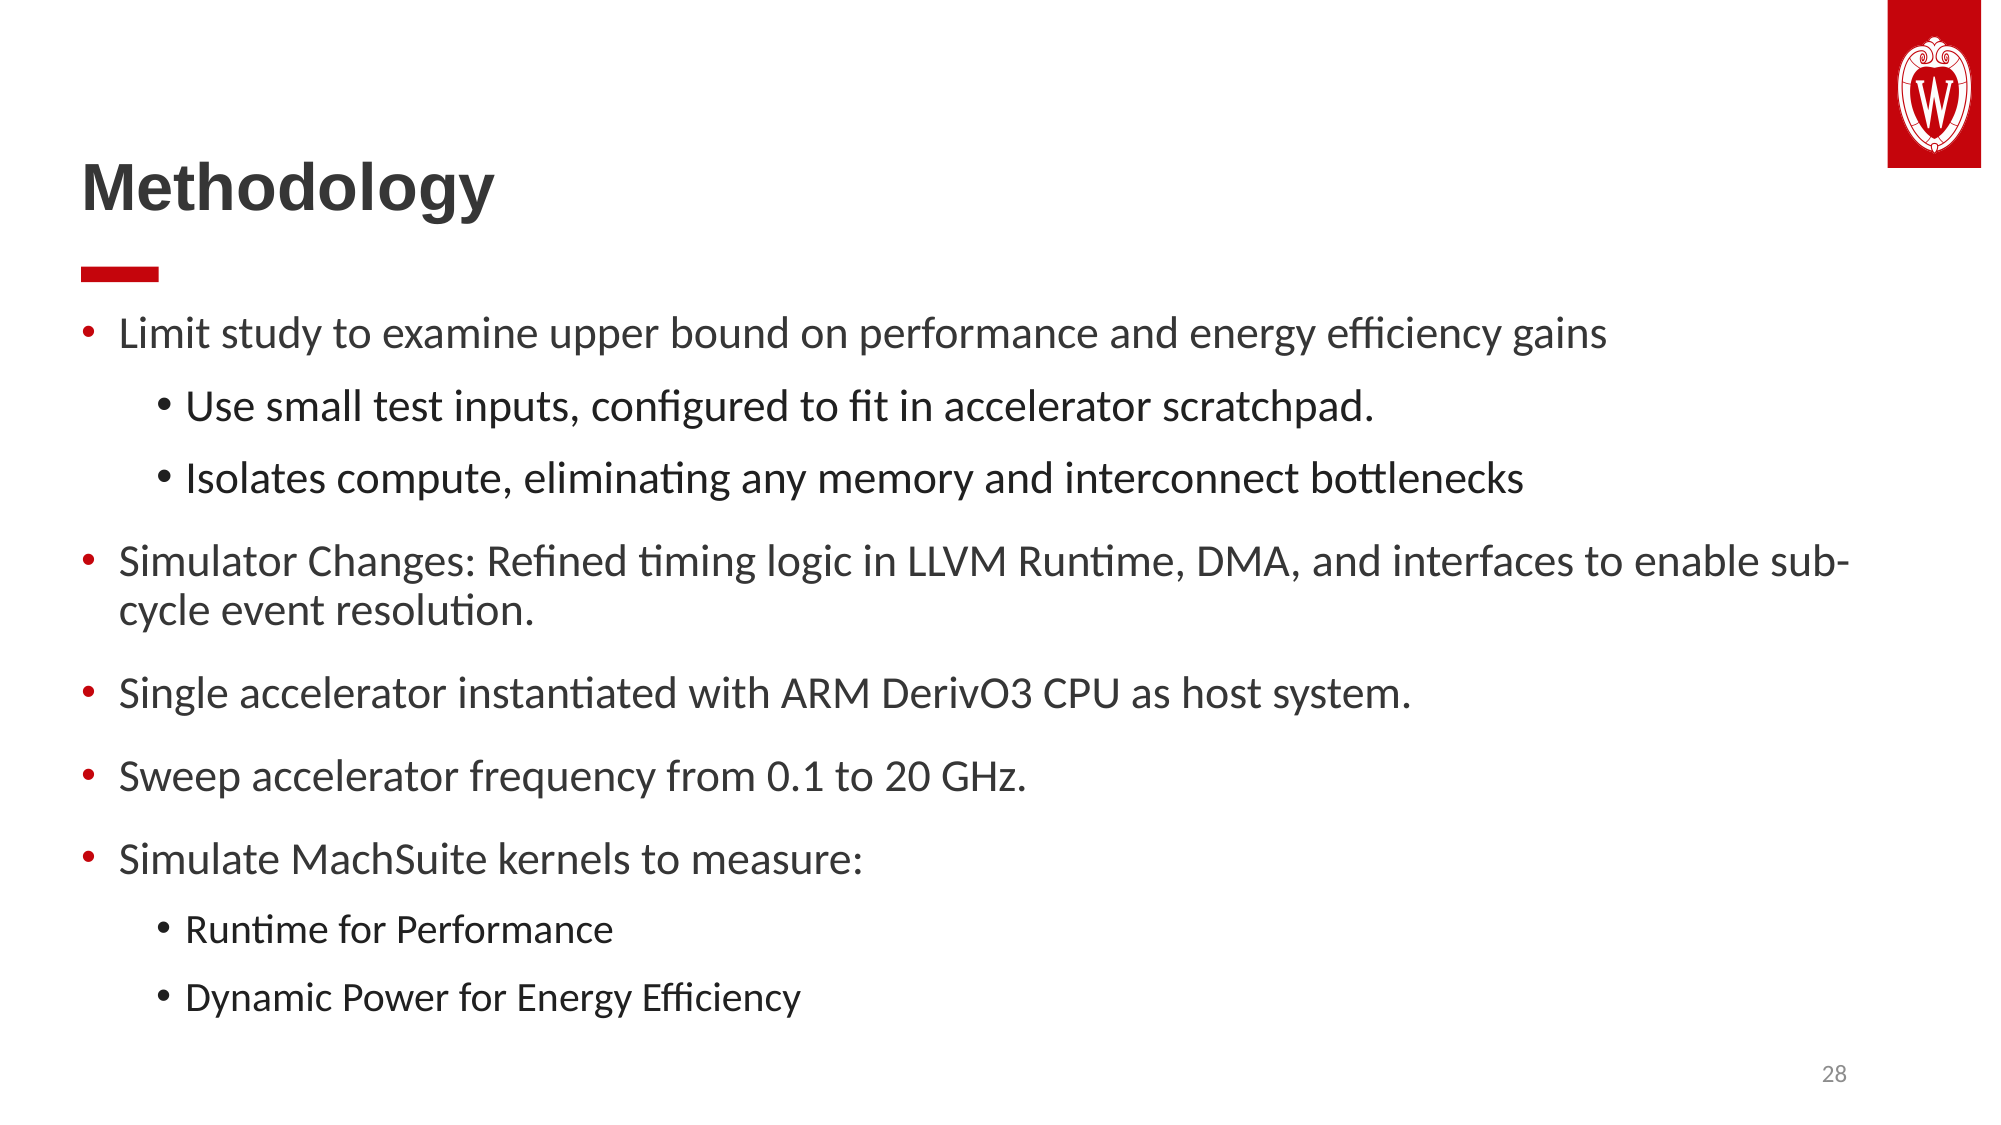

# Methodology
Limit study to examine upper bound on performance and energy efficiency gains
Use small test inputs, configured to fit in accelerator scratchpad.
Isolates compute, eliminating any memory and interconnect bottlenecks
Simulator Changes: Refined timing logic in LLVM Runtime, DMA, and interfaces to enable sub-cycle event resolution.
Single accelerator instantiated with ARM DerivO3 CPU as host system.
Sweep accelerator frequency from 0.1 to 20 GHz.
Simulate MachSuite kernels to measure:
Runtime for Performance
Dynamic Power for Energy Efficiency

28